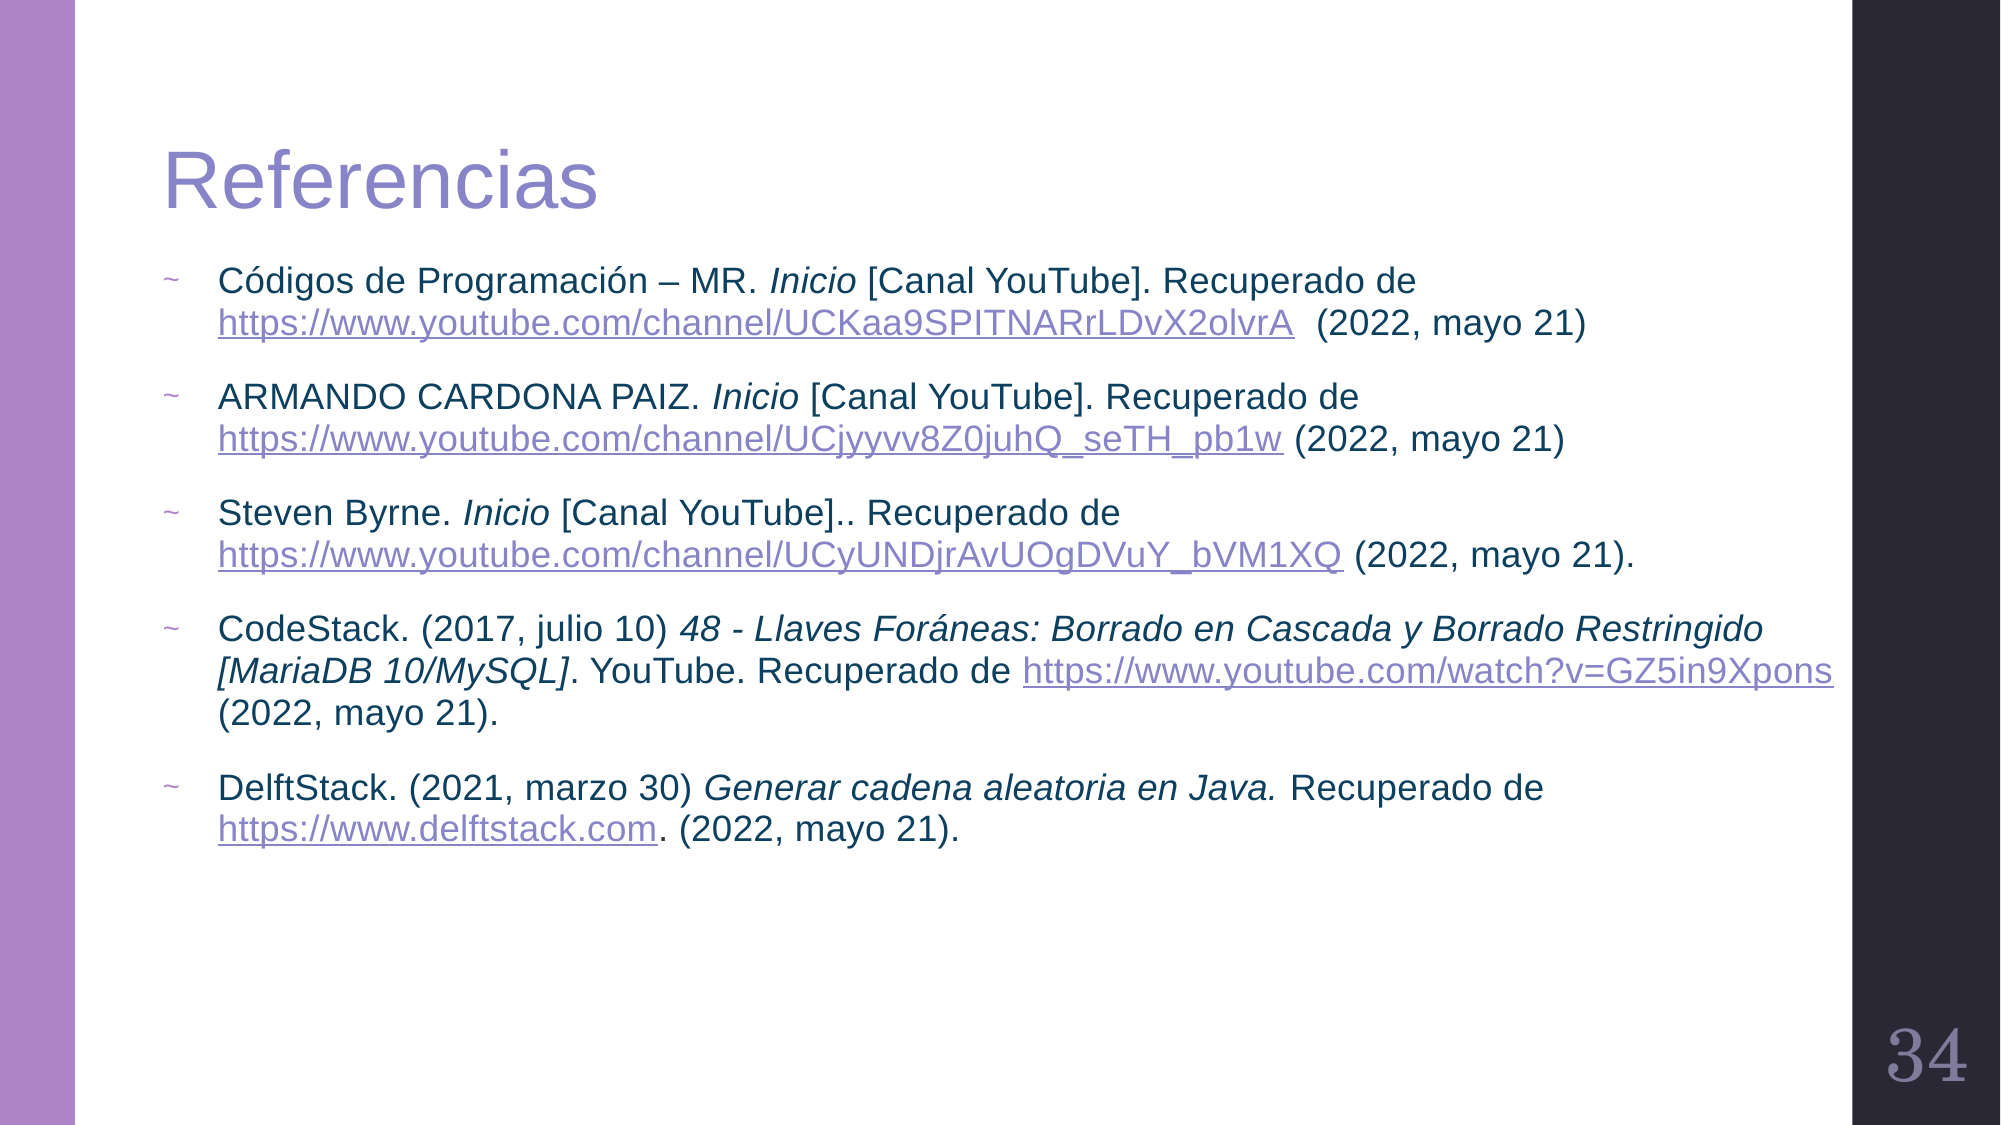

Referencias
Códigos de Programación – MR. Inicio [Canal YouTube]. Recuperado de  https://www.youtube.com/channel/UCKaa9SPITNARrLDvX2olvrA  (2022, mayo 21)
ARMANDO CARDONA PAIZ. Inicio [Canal YouTube]. Recuperado de  https://www.youtube.com/channel/UCjyyvv8Z0juhQ_seTH_pb1w (2022, mayo 21)
Steven Byrne. Inicio [Canal YouTube].. Recuperado de https://www.youtube.com/channel/UCyUNDjrAvUOgDVuY_bVM1XQ (2022, mayo 21).
CodeStack. (2017, julio 10) 48 - Llaves Foráneas: Borrado en Cascada y Borrado Restringido [MariaDB 10/MySQL]. YouTube. Recuperado de https://www.youtube.com/watch?v=GZ5in9Xpons (2022, mayo 21).
DelftStack. (2021, marzo 30) Generar cadena aleatoria en Java. Recuperado de https://www.delftstack.com. (2022, mayo 21).

34